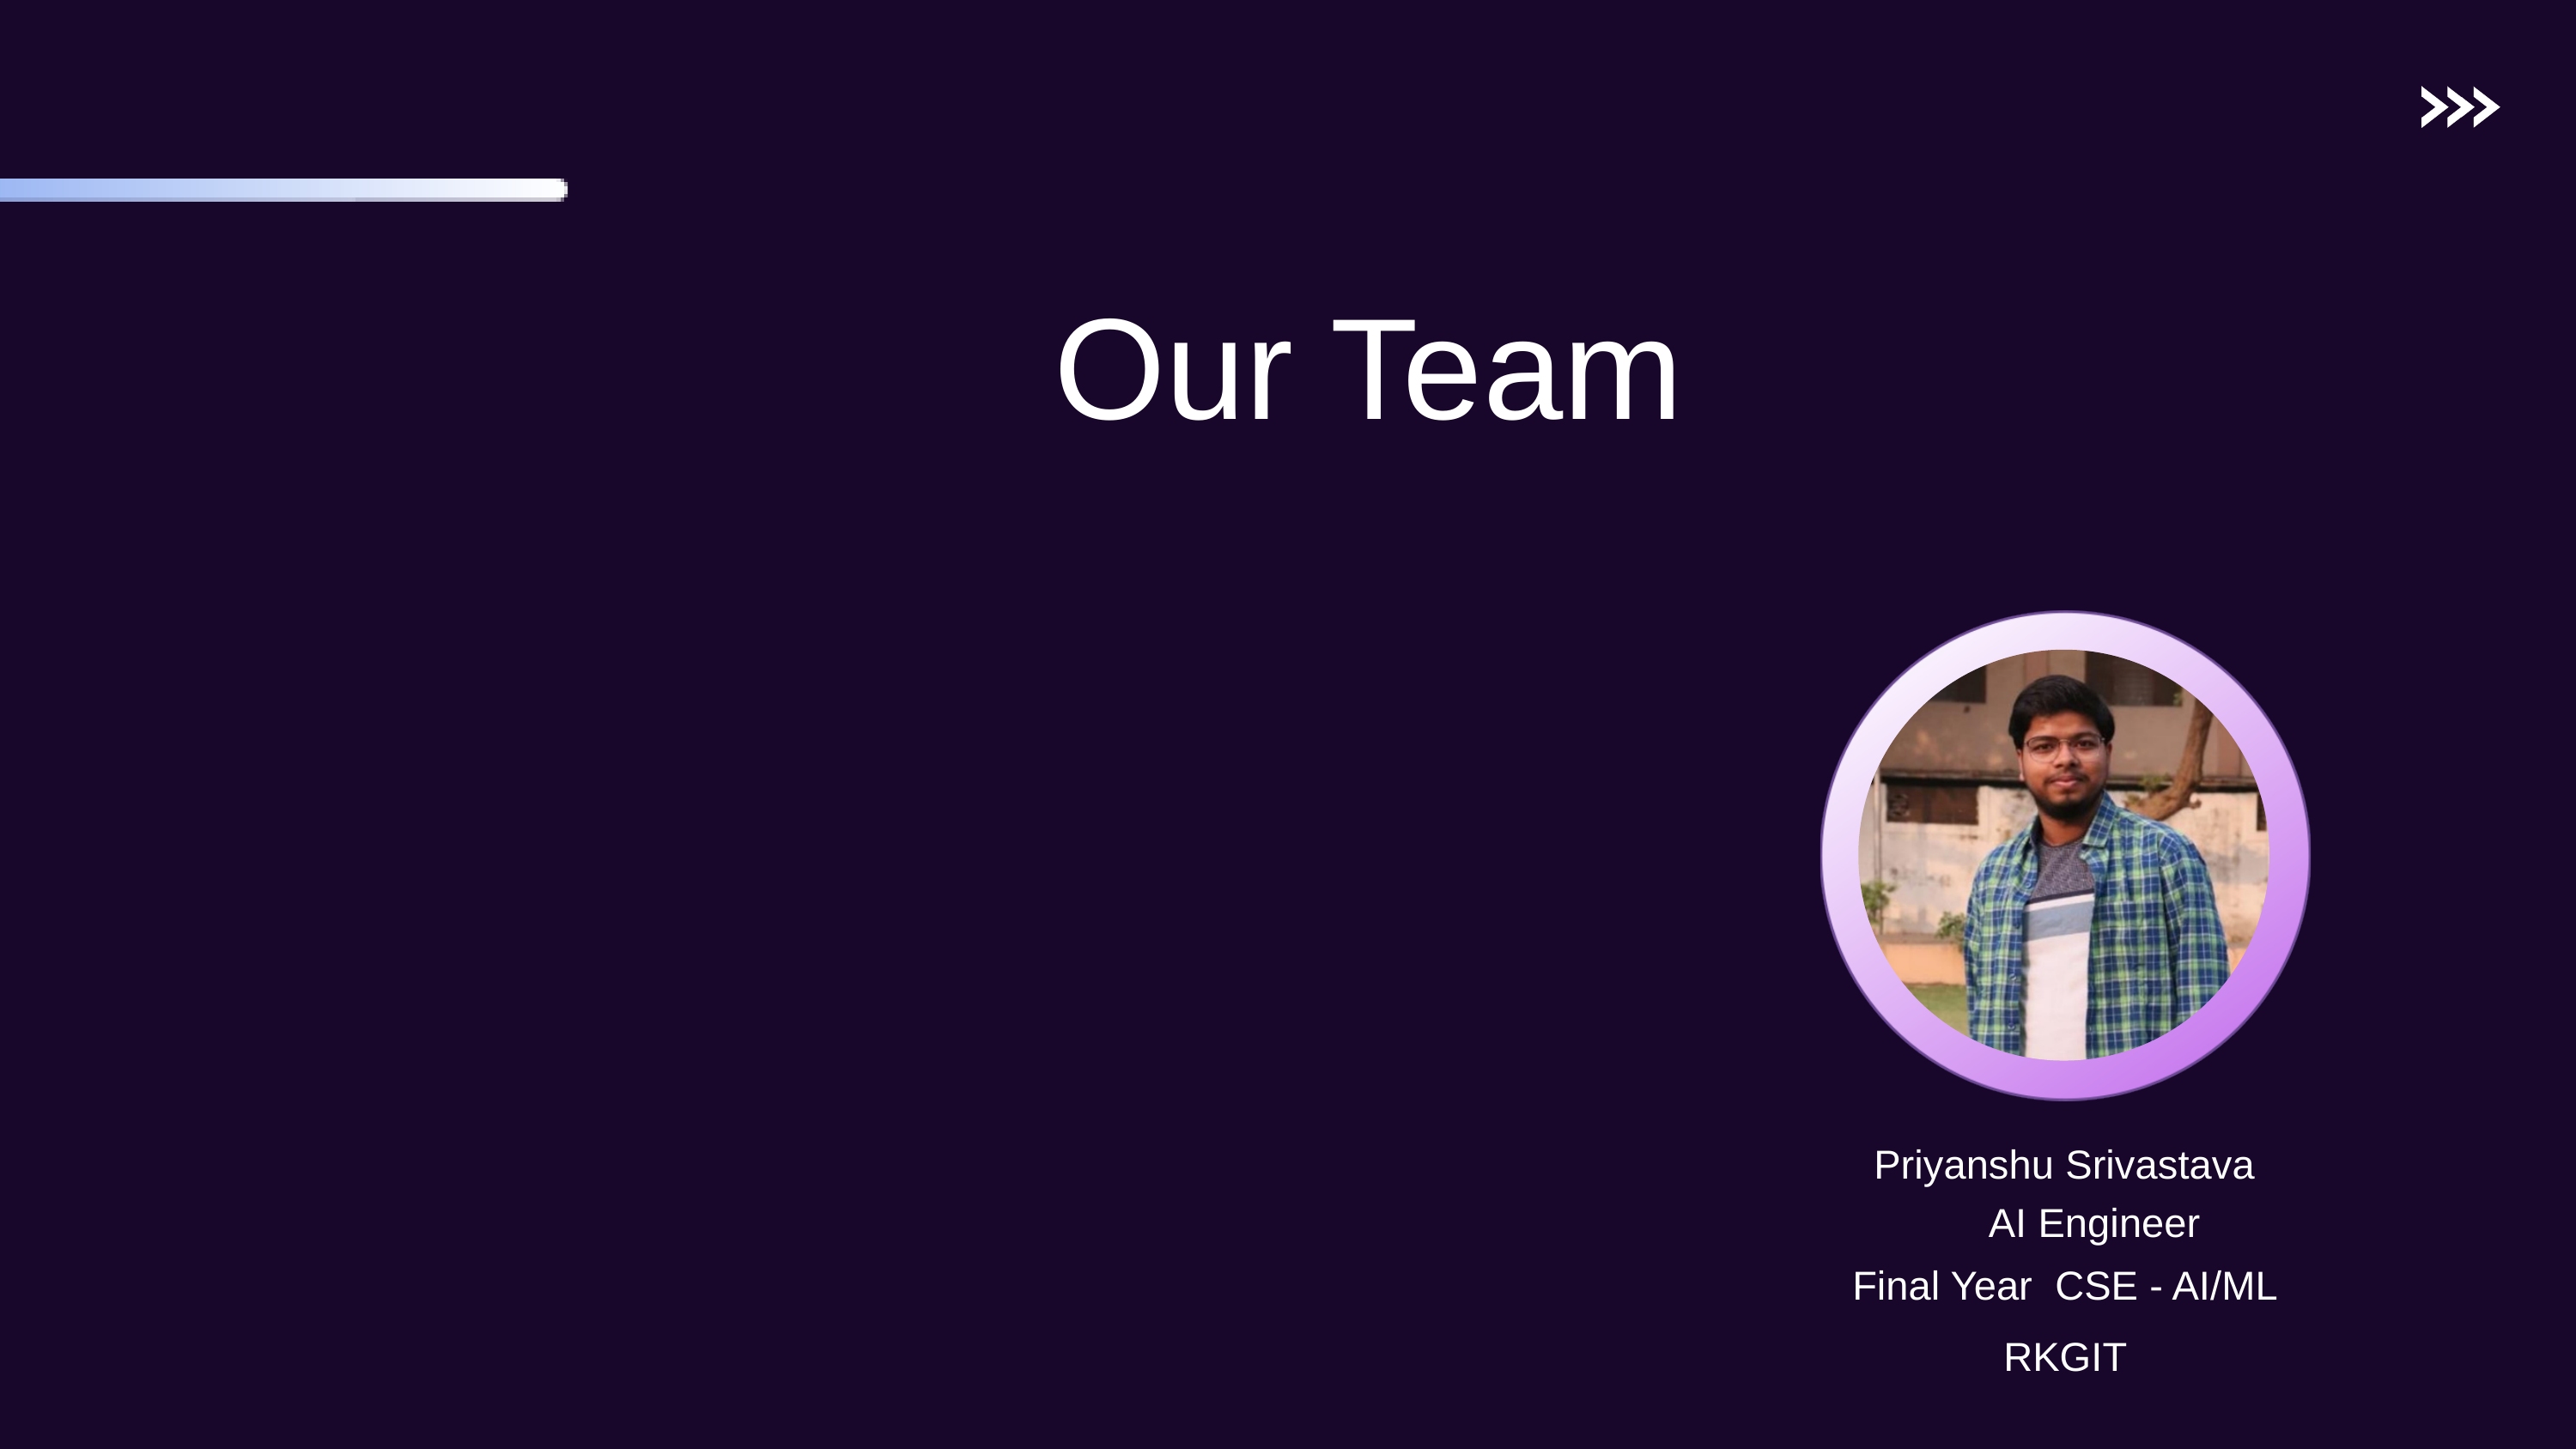

Our Team

Priyanshu Srivastava
AI Engineer
Final Year  CSE - AI/ML
RKGIT